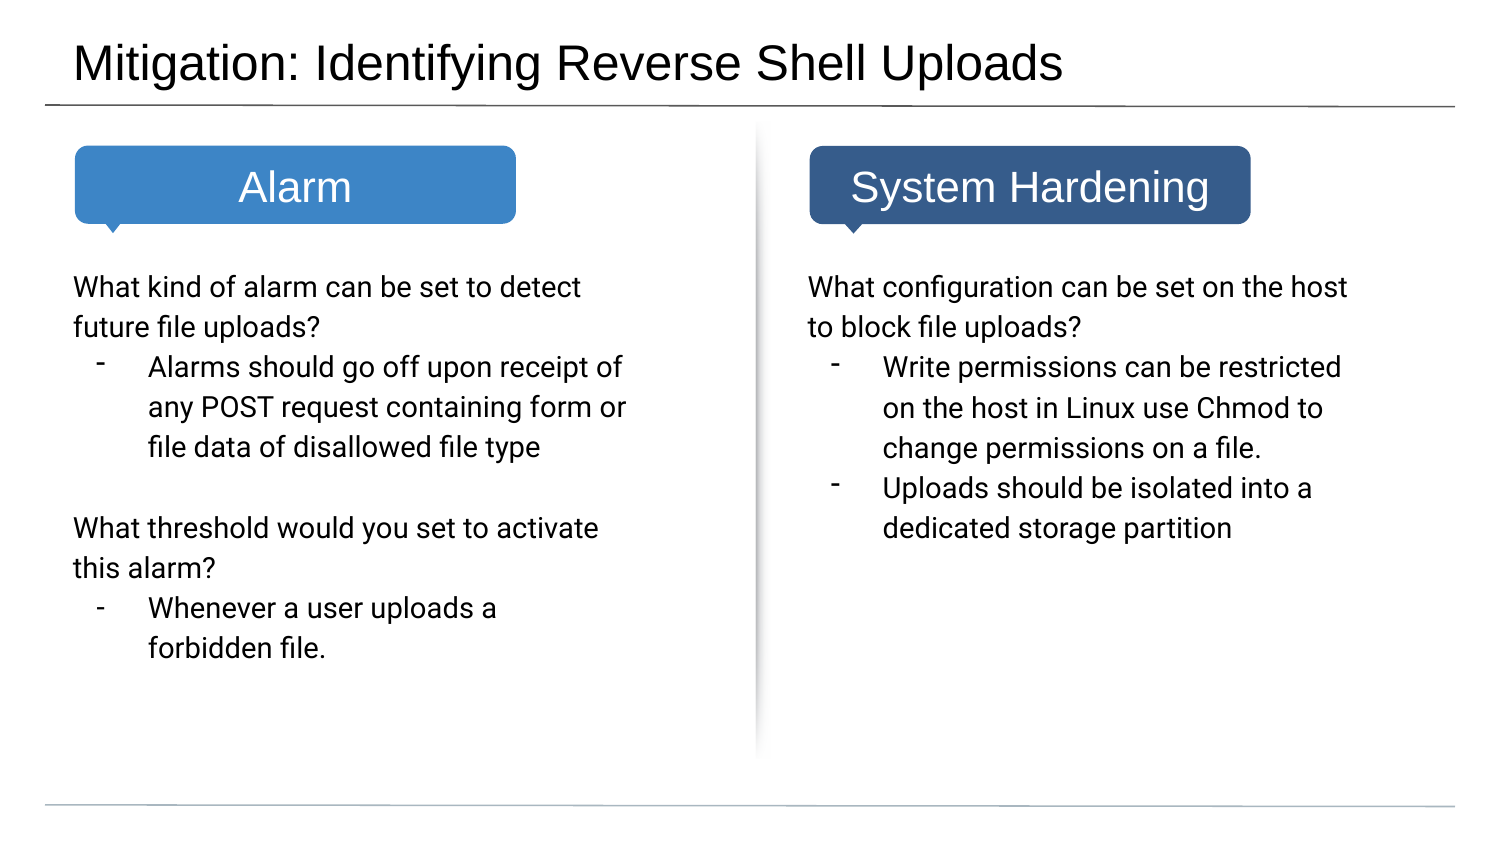

# Mitigation: Identifying Reverse Shell Uploads
What kind of alarm can be set to detect future file uploads?
Alarms should go off upon receipt of any POST request containing form or file data of disallowed file type

What threshold would you set to activate this alarm?
Whenever a user uploads a forbidden file.

What configuration can be set on the host to block file uploads?
Write permissions can be restricted on the host in Linux use Chmod to change permissions on a file.
Uploads should be isolated into a dedicated storage partition